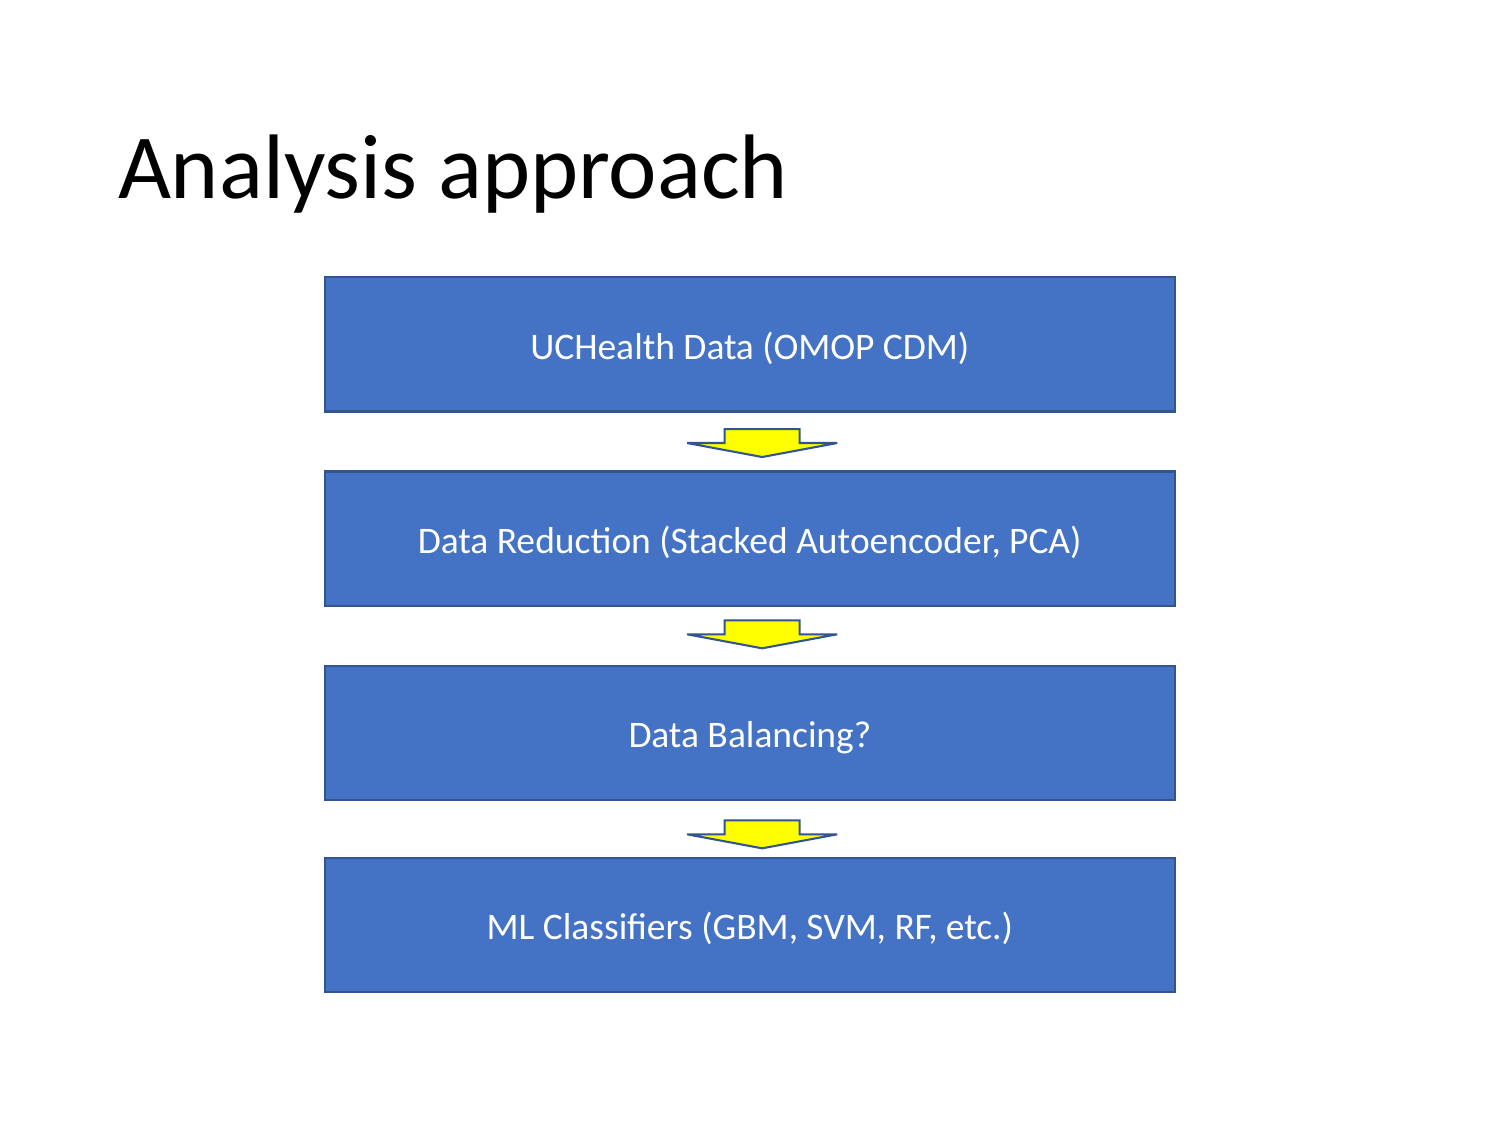

# Analysis approach
UCHealth Data (OMOP CDM)

Data Reduction (Stacked Autoencoder, PCA)

Data Balancing?

ML Classifiers (GBM, SVM, RF, etc.)